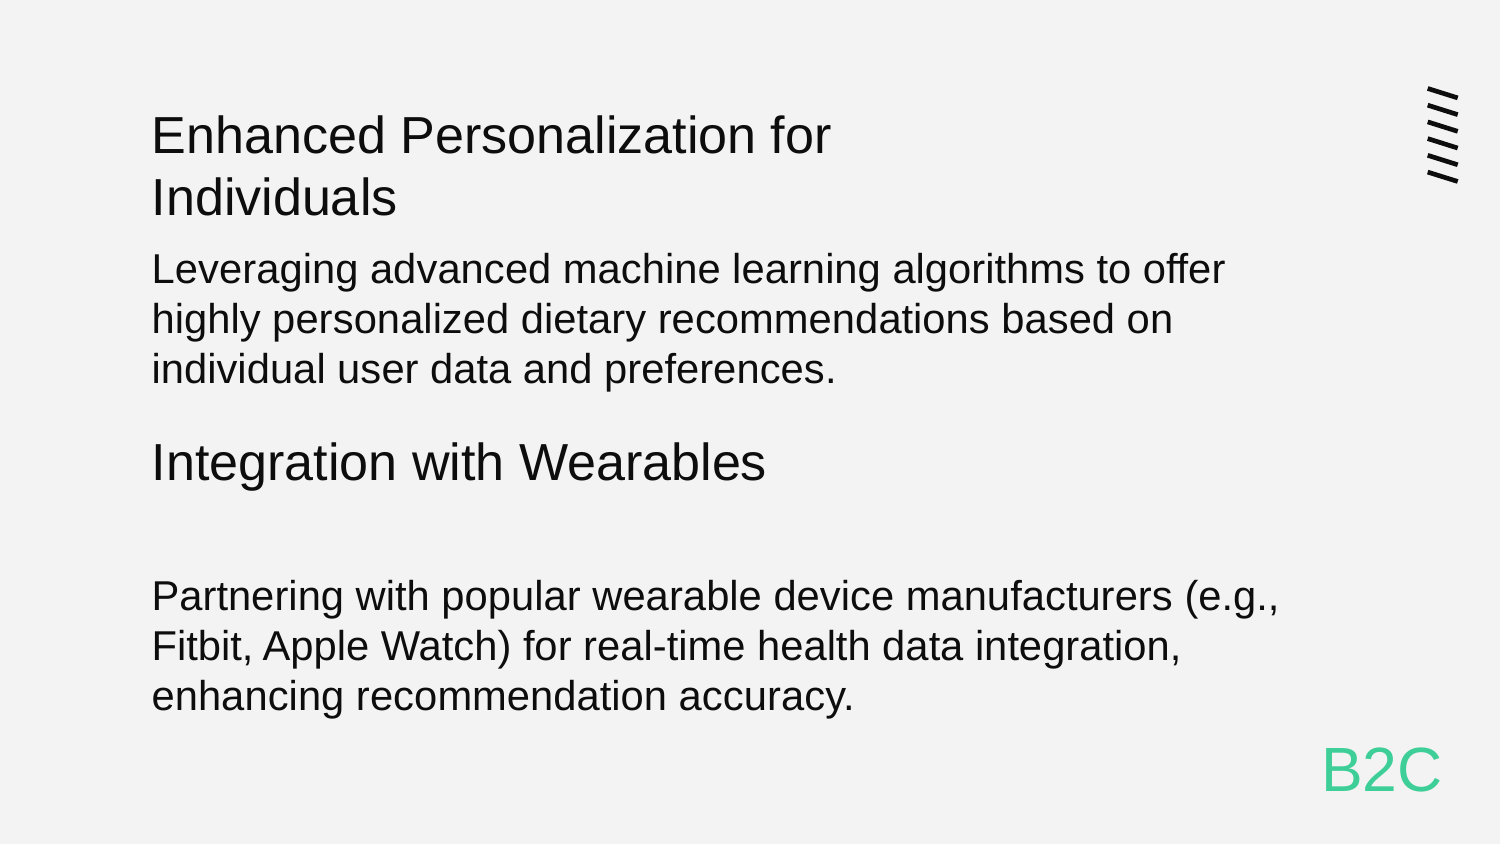

# Enhanced Personalization for Individuals
Leveraging advanced machine learning algorithms to offer highly personalized dietary recommendations based on individual user data and preferences.
Integration with Wearables
Partnering with popular wearable device manufacturers (e.g., Fitbit, Apple Watch) for real-time health data integration, enhancing recommendation accuracy.
B2C